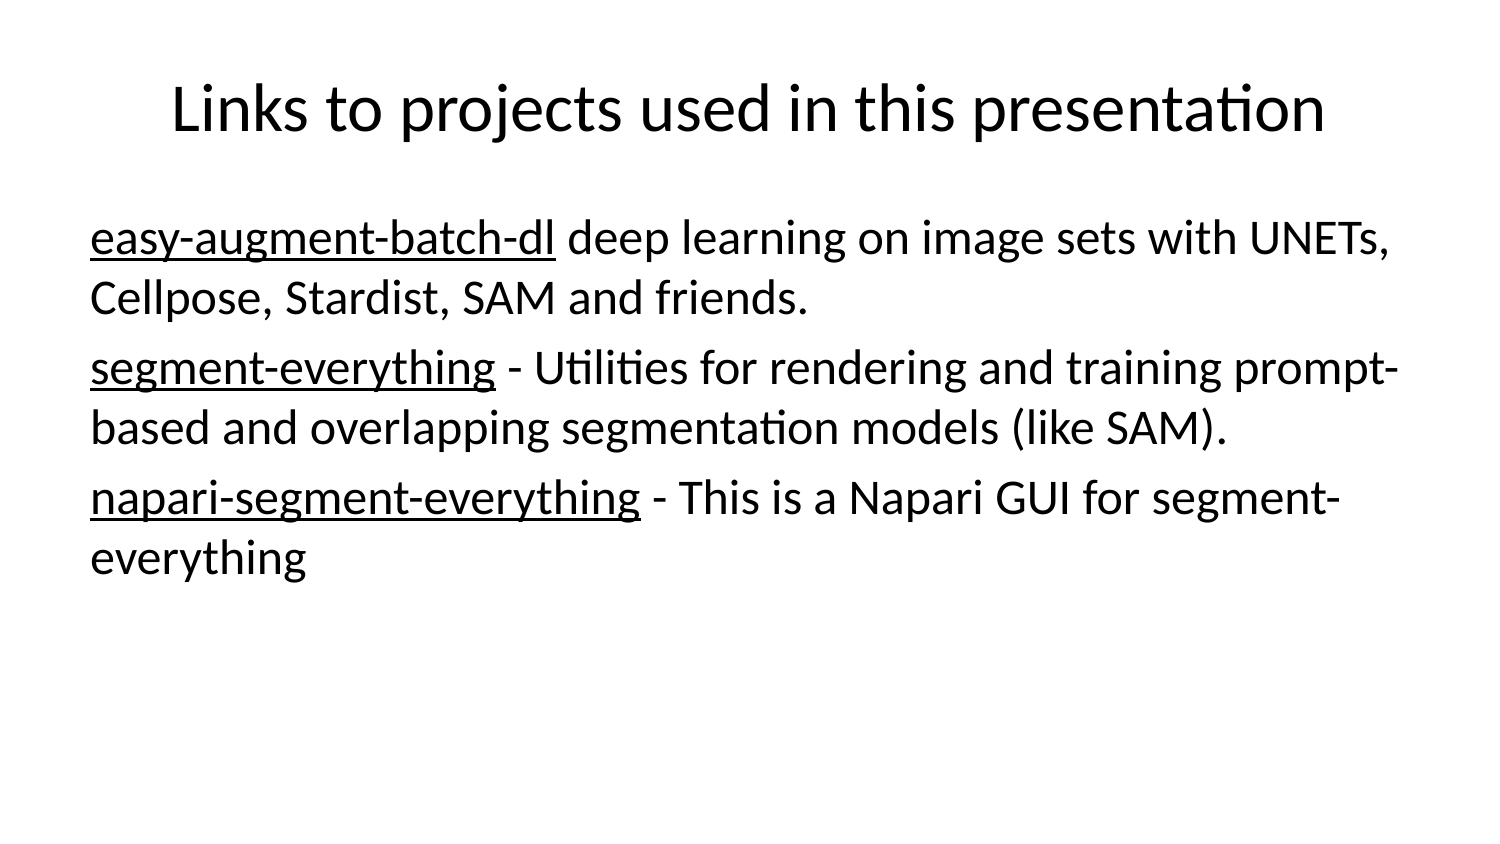

# Links to projects used in this presentation
easy-augment-batch-dl deep learning on image sets with UNETs, Cellpose, Stardist, SAM and friends.
segment-everything - Utilities for rendering and training prompt-based and overlapping segmentation models (like SAM).
napari-segment-everything - This is a Napari GUI for segment-everything